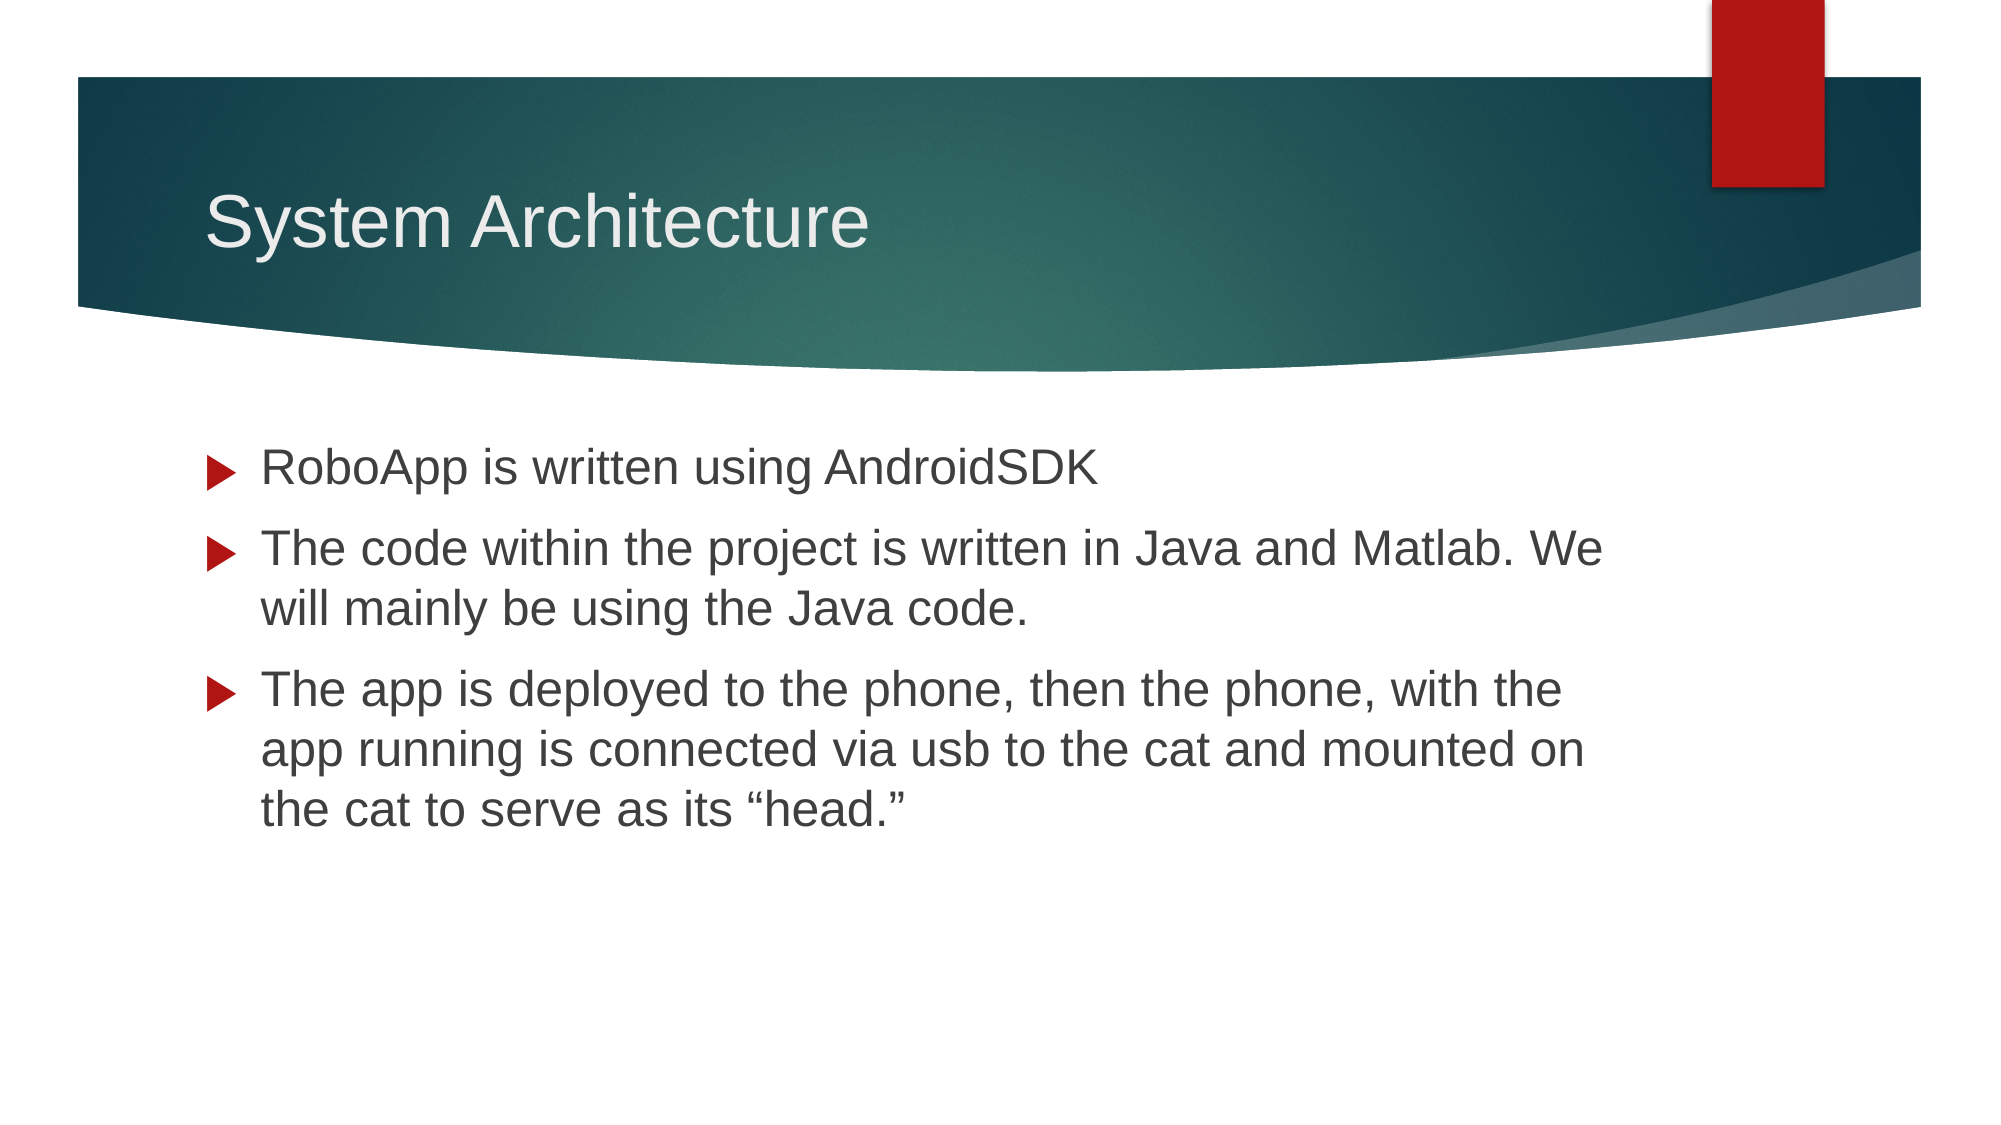

# System Architecture
RoboApp is written using AndroidSDK
The code within the project is written in Java and Matlab. We will mainly be using the Java code.
The app is deployed to the phone, then the phone, with the app running is connected via usb to the cat and mounted on the cat to serve as its “head.”